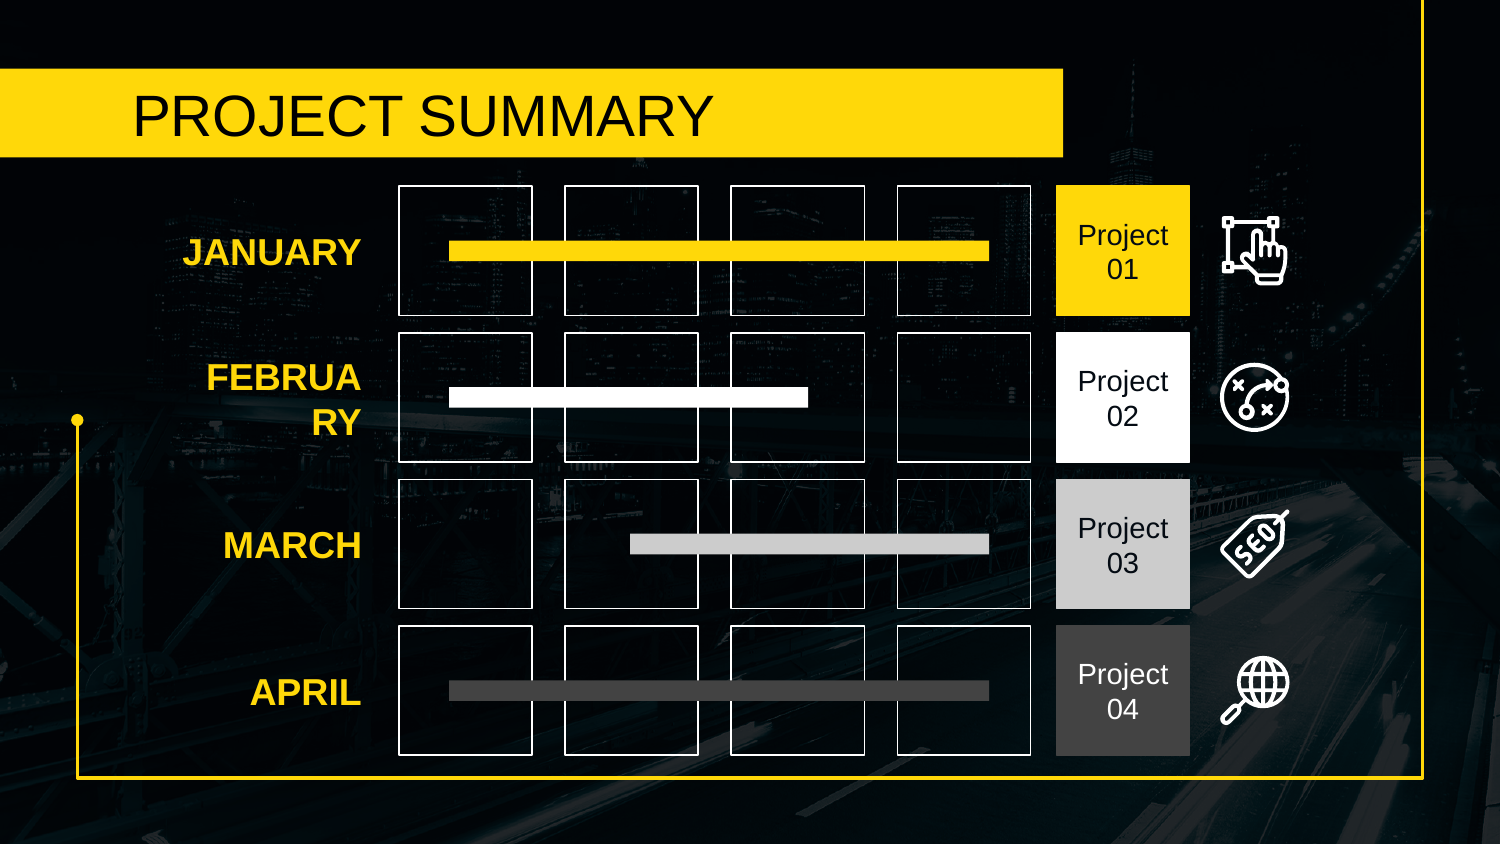

# PROJECT SUMMARY

Project01
JANUARY

Project02

FEBRUARY

Project03
MARCH

Project04

APRIL